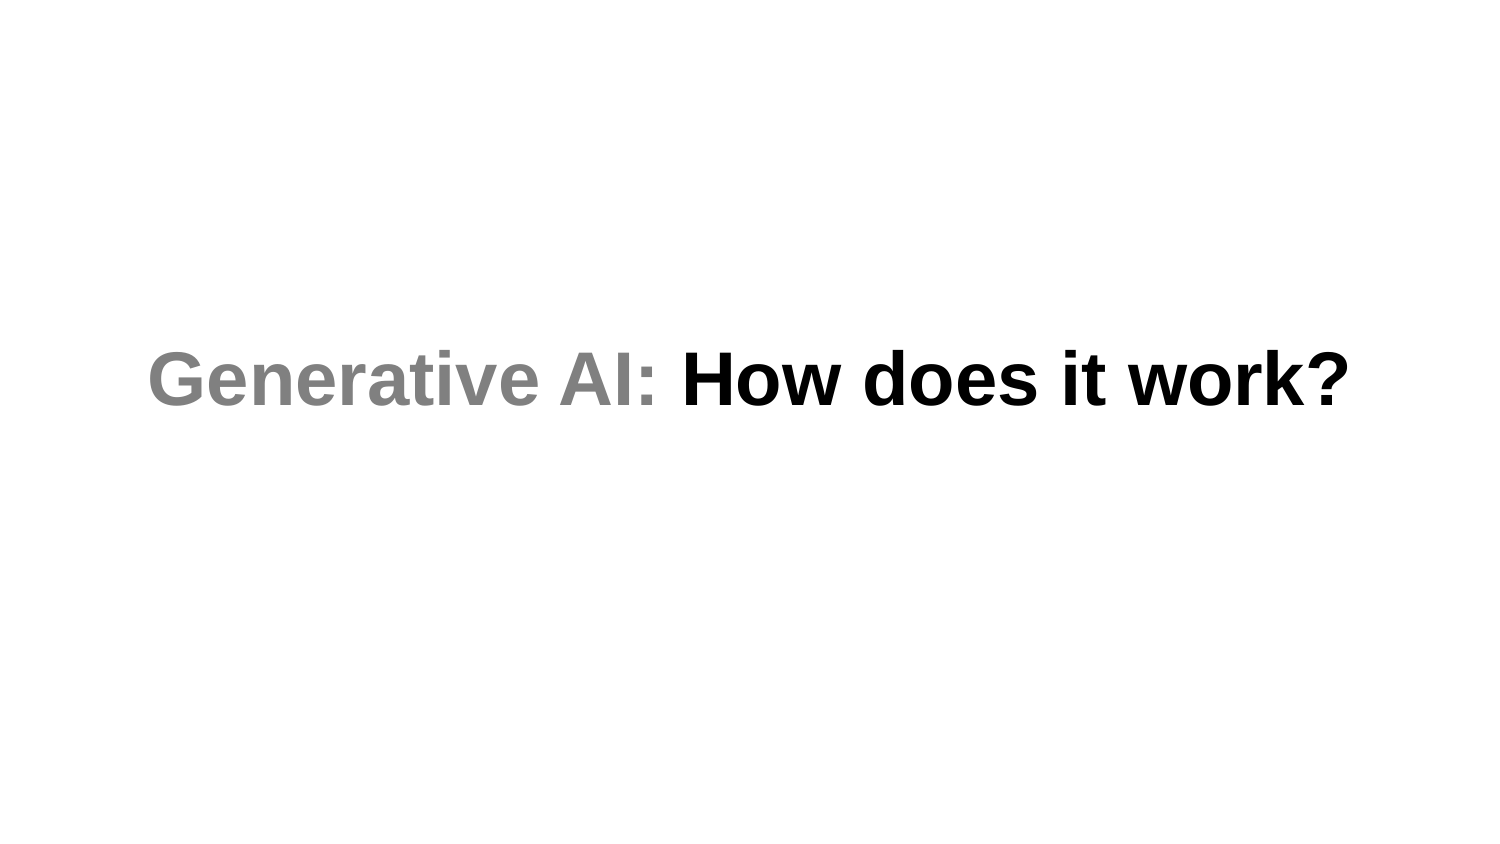

# Generative AI: How does it work?